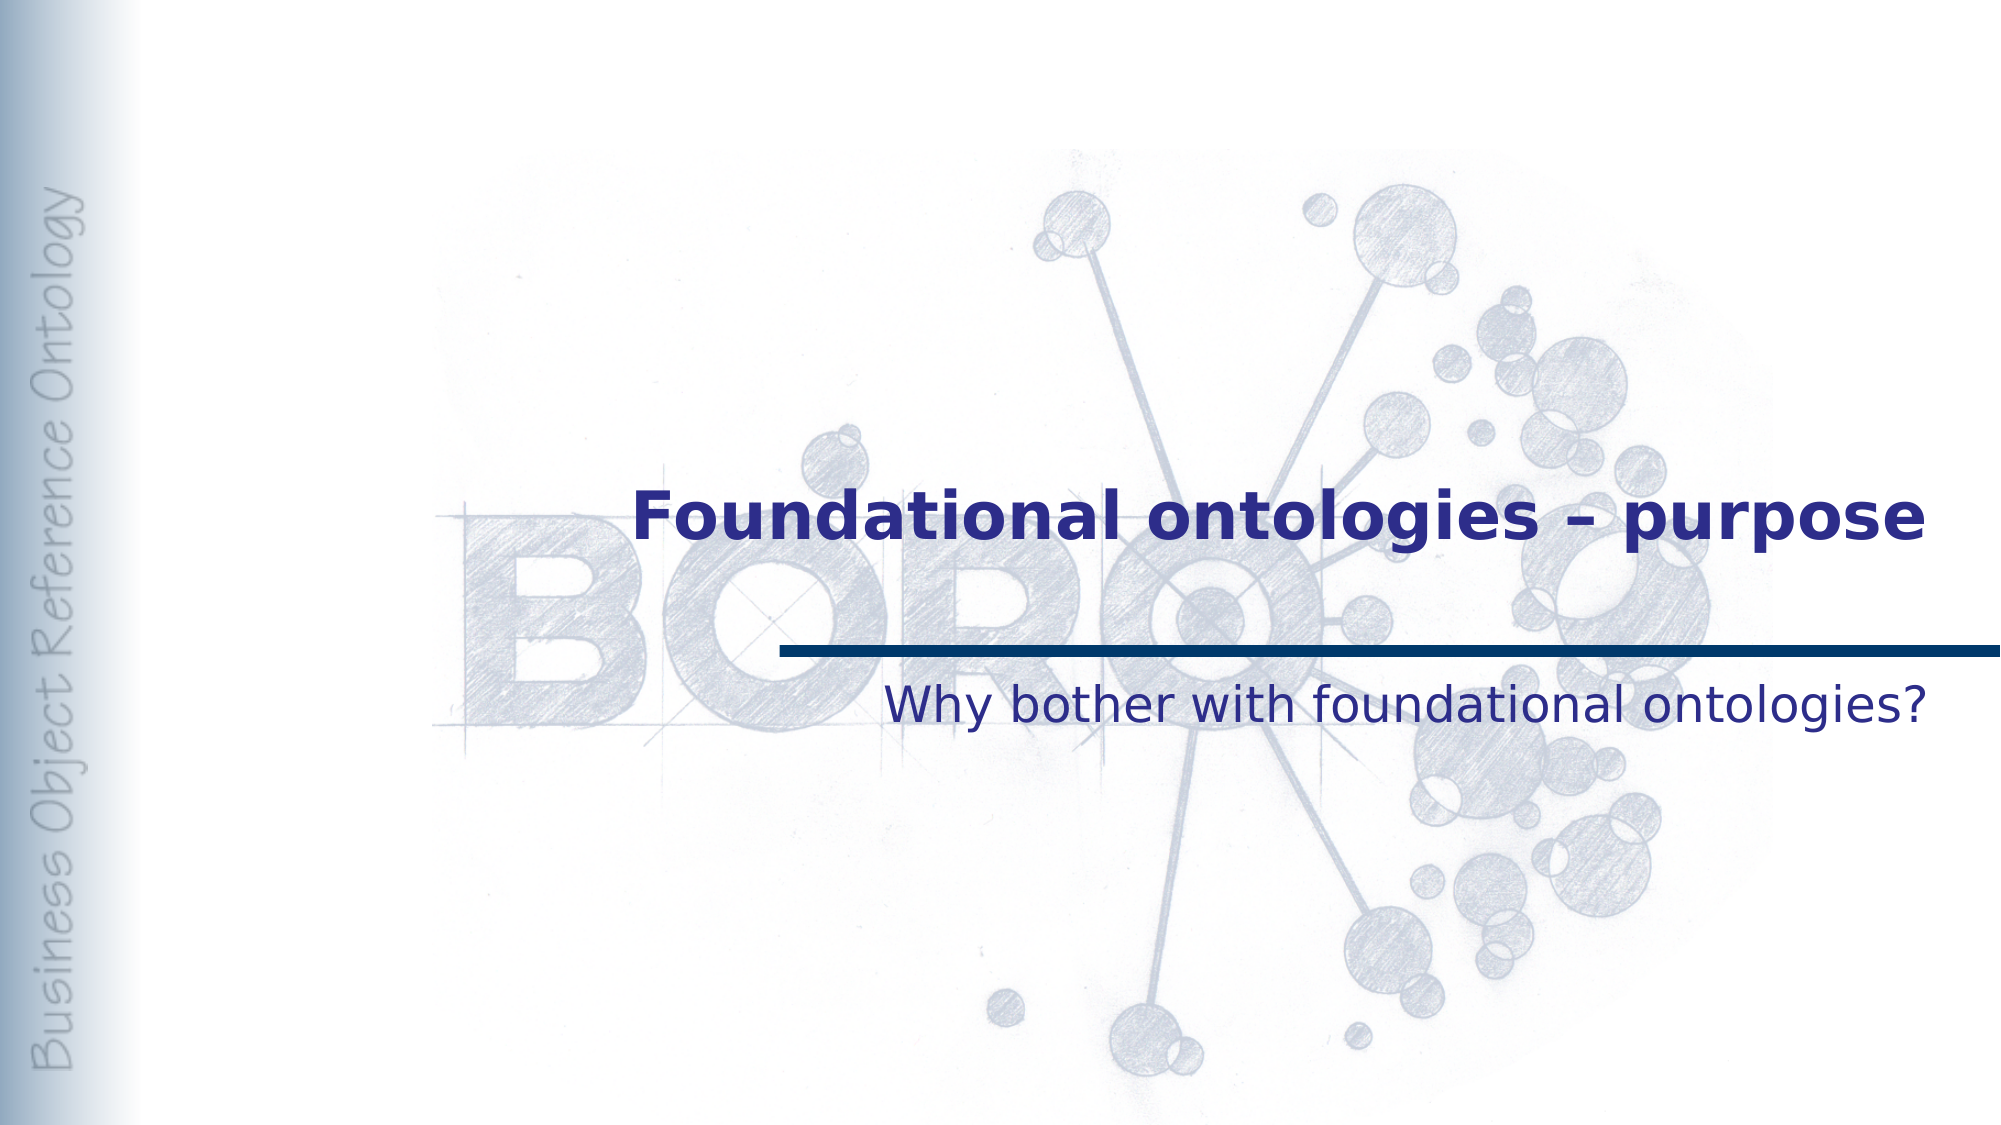

# Foundational ontologies – purpose
Why bother with foundational ontologies?